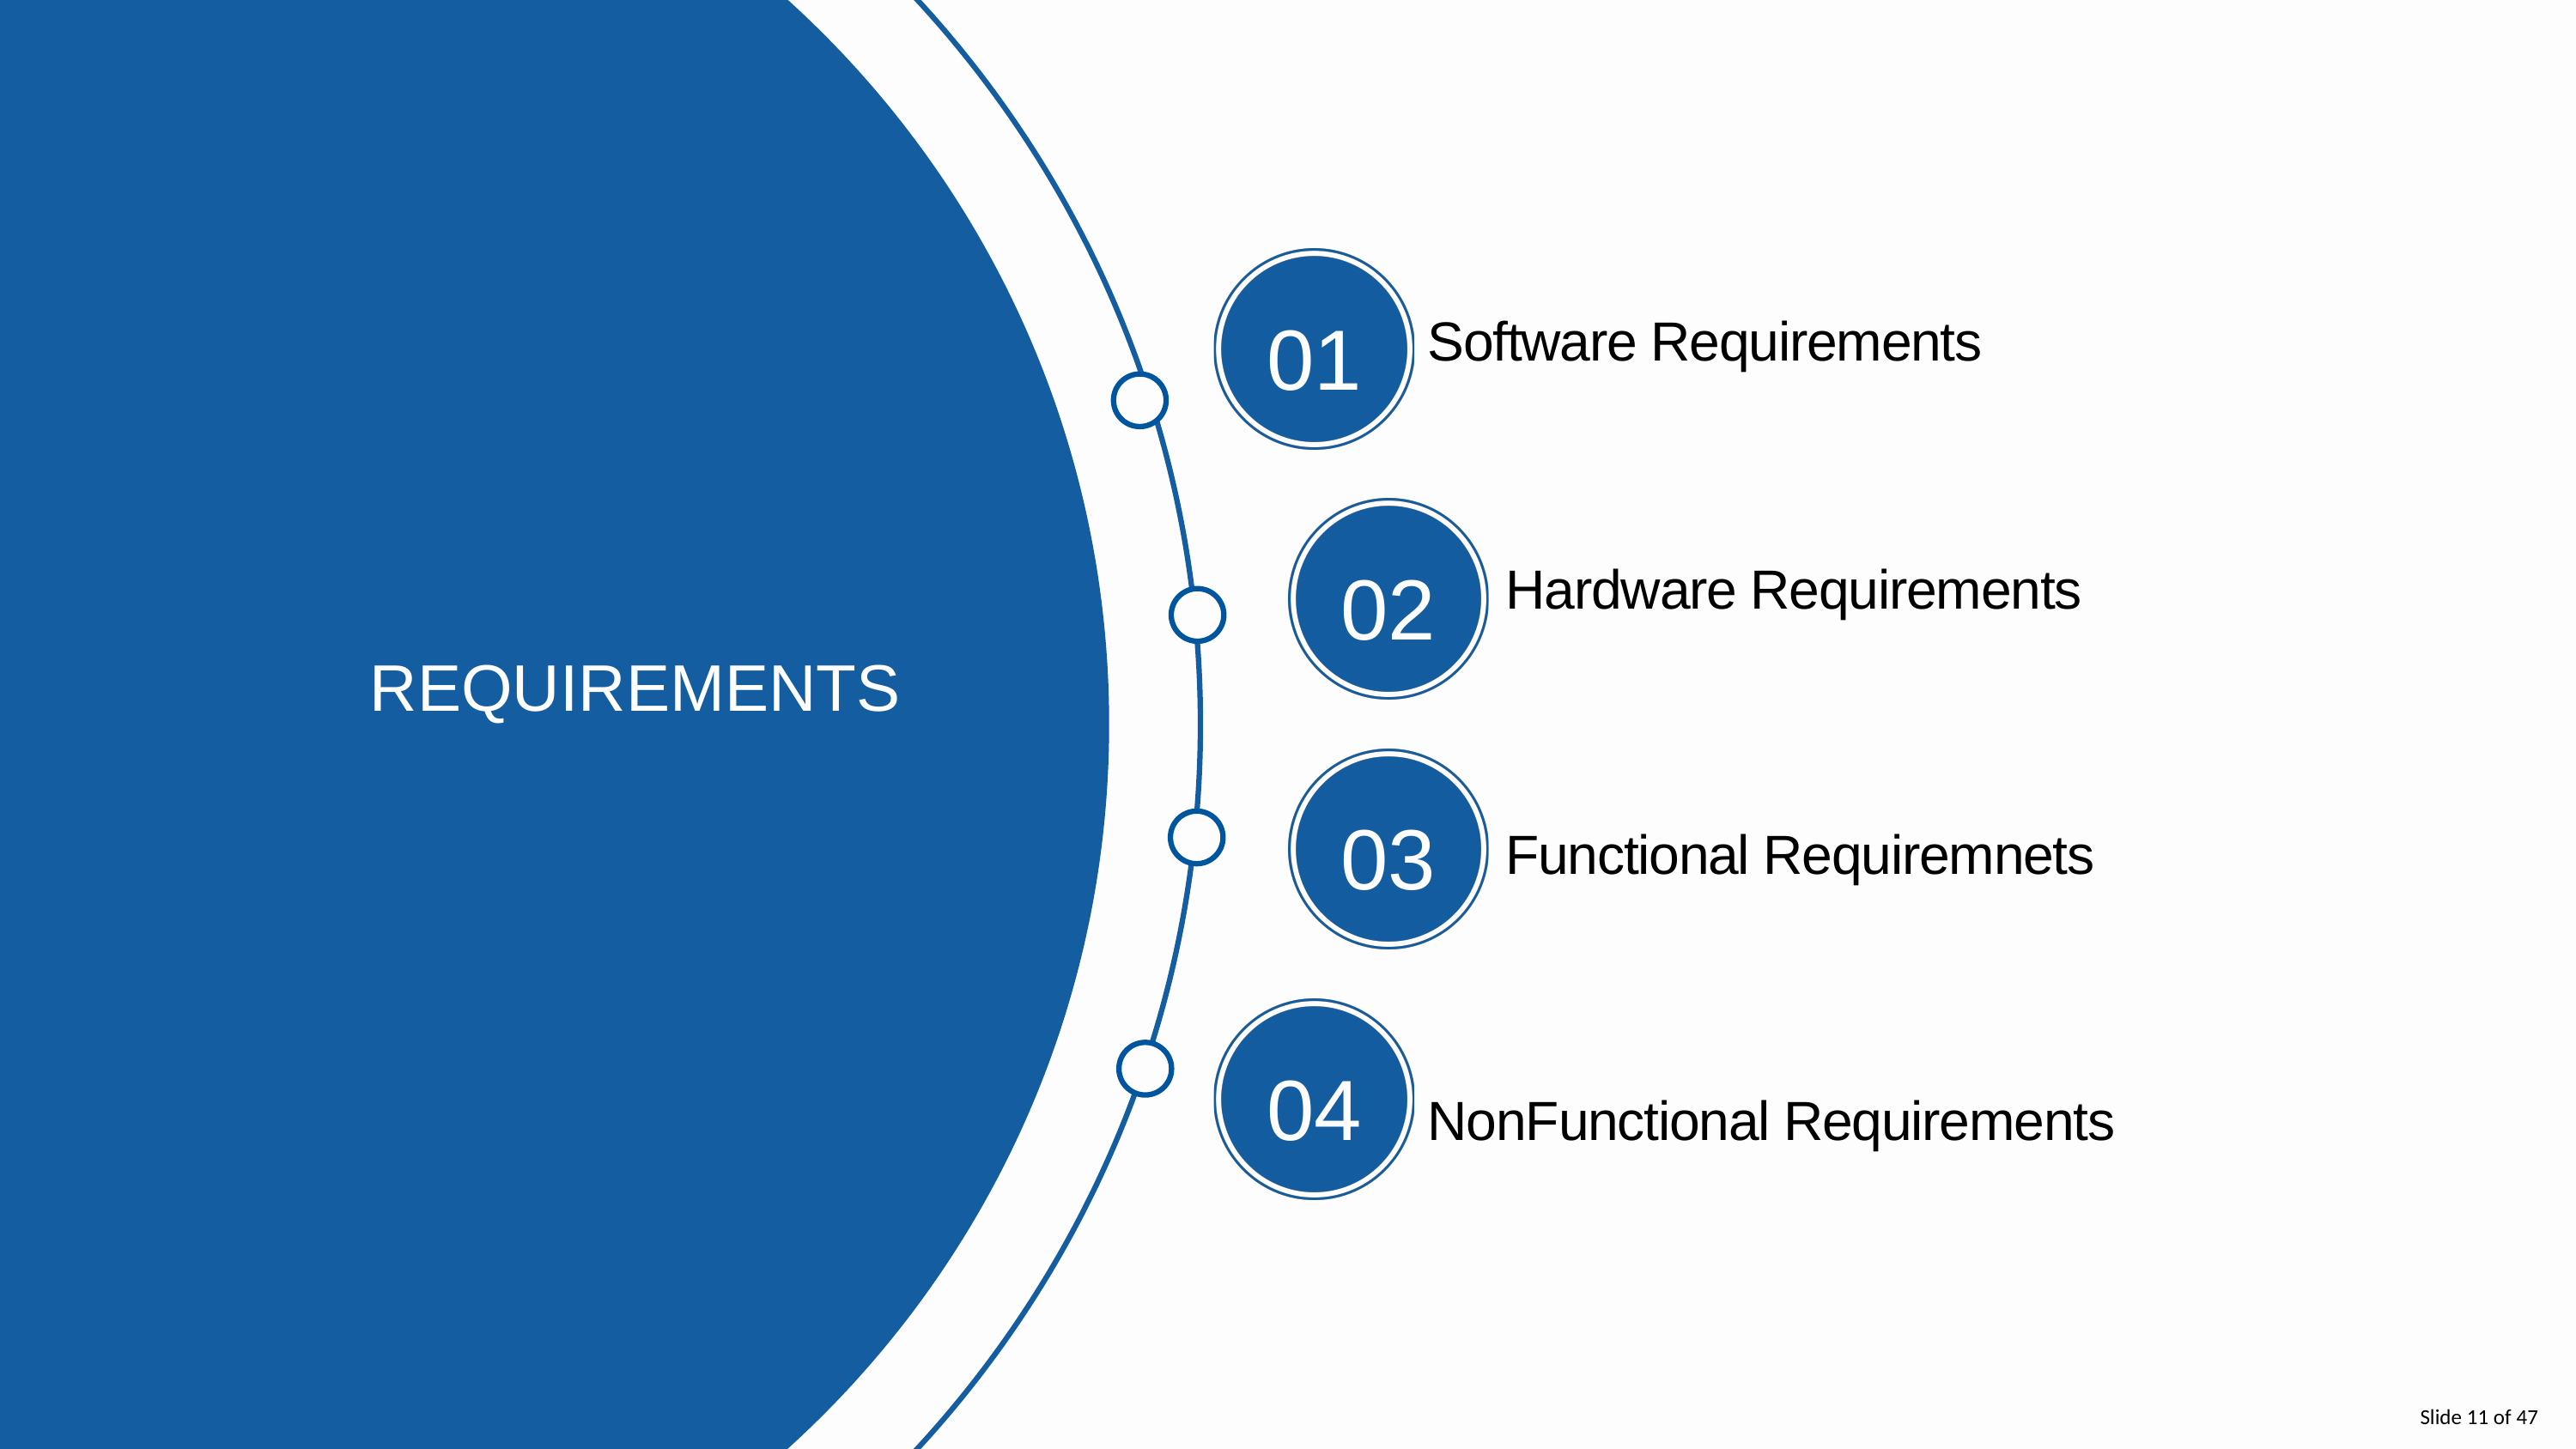

01
Software Requirements

02
Hardware Requirements

REQUIREMENTS

03
Functional Requiremnets

04

NonFunctional Requirements
Slide 11 of 47